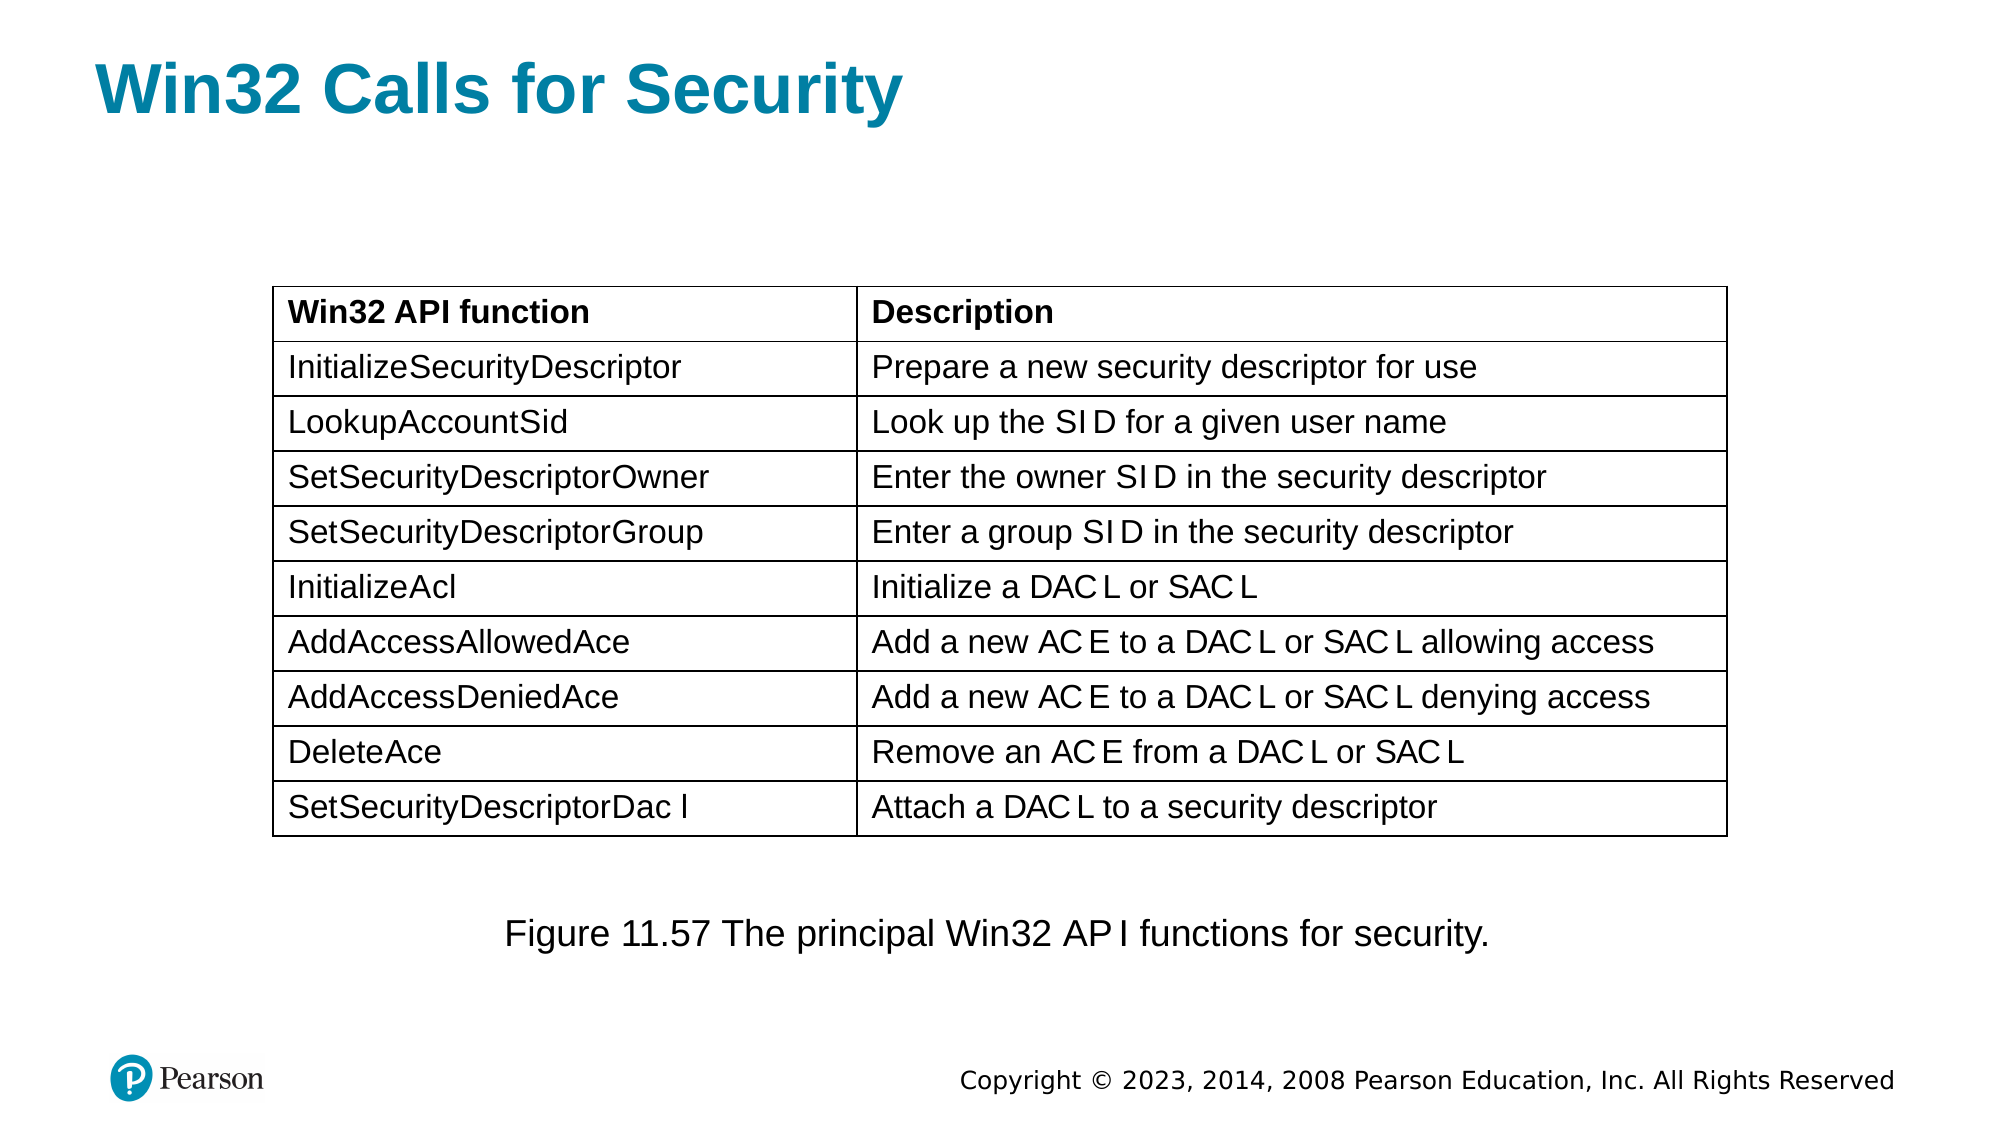

# Win 32 Calls for Security
| Win 32 A P I function | Description |
| --- | --- |
| Initialize Security Descriptor | Prepare a new security descriptor for use |
| Look up Account S i d | Look up the S I D for a given user name |
| Set Security Descriptor Owner | Enter the owner S I D in the security descriptor |
| Set Security Descriptor Group | Enter a group S I D in the security descriptor |
| Initialize A c l | Initialize a D A C L or S A C L |
| Add Access Allowed Ace | Add a new A C E to a D A C L or S A C L allowing access |
| Add Access Denied Ace | Add a new A C E to a D A C L or S A C L denying access |
| Delete Ace | Remove an A C E from a D A C L or S A C L |
| Set Security Descriptor D a c l | Attach a D A C L to a security descriptor |
Figure 11.57 The principal Win 32 A P I functions for security.